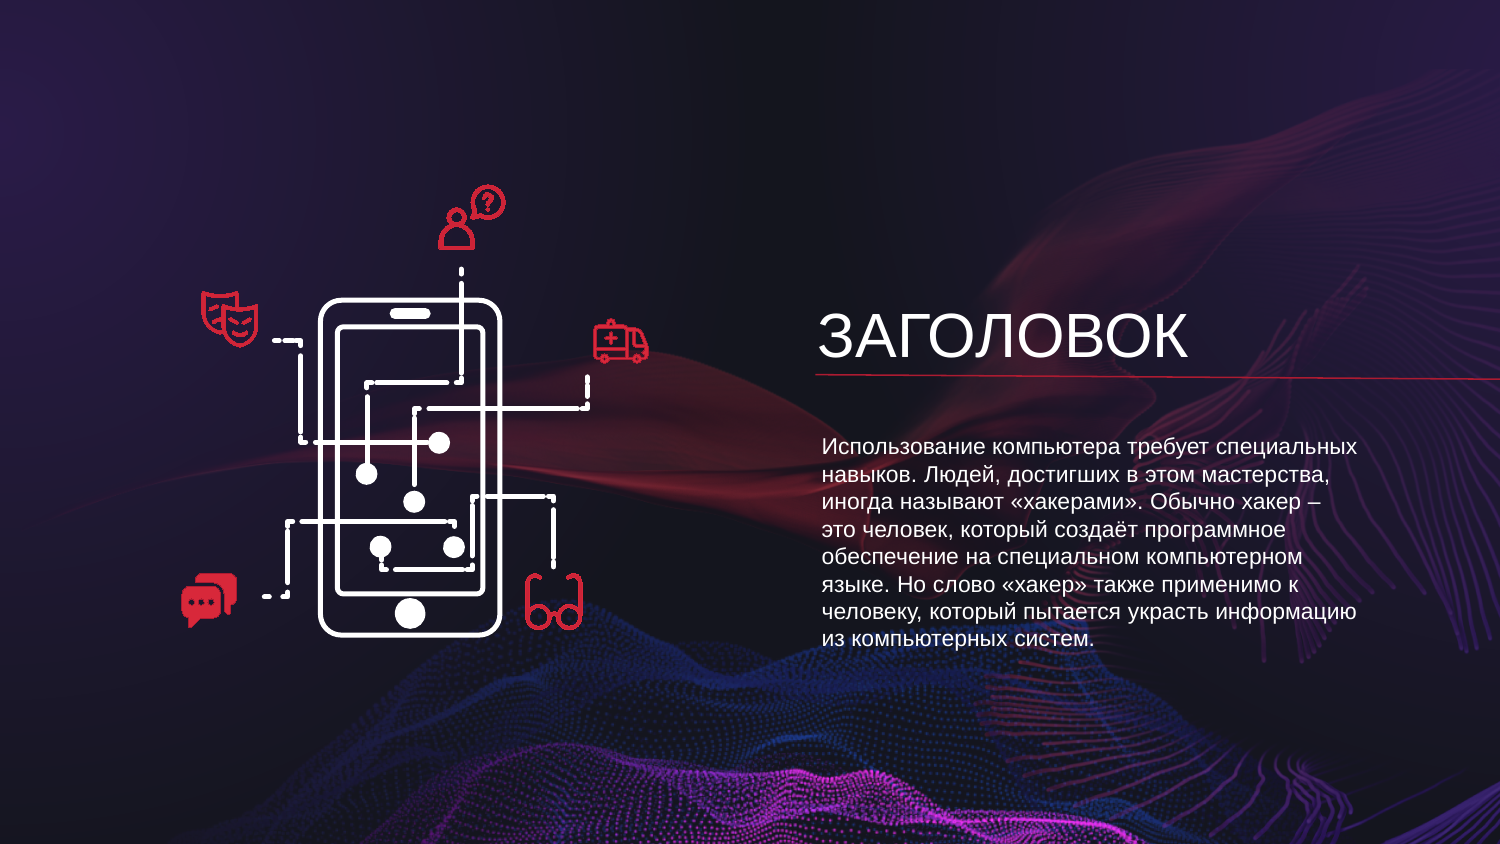

# ЗАГОЛОВОК

Использование компьютера требует специальных навыков. Людей, достигших в этом мастерства, иногда называют «хакерами». Обычно хакер – это человек, который создаёт программное обеспечение на специальном компьютерном языке. Но слово «хакер» также применимо к человеку, который пытается украсть информацию из компьютерных систем.